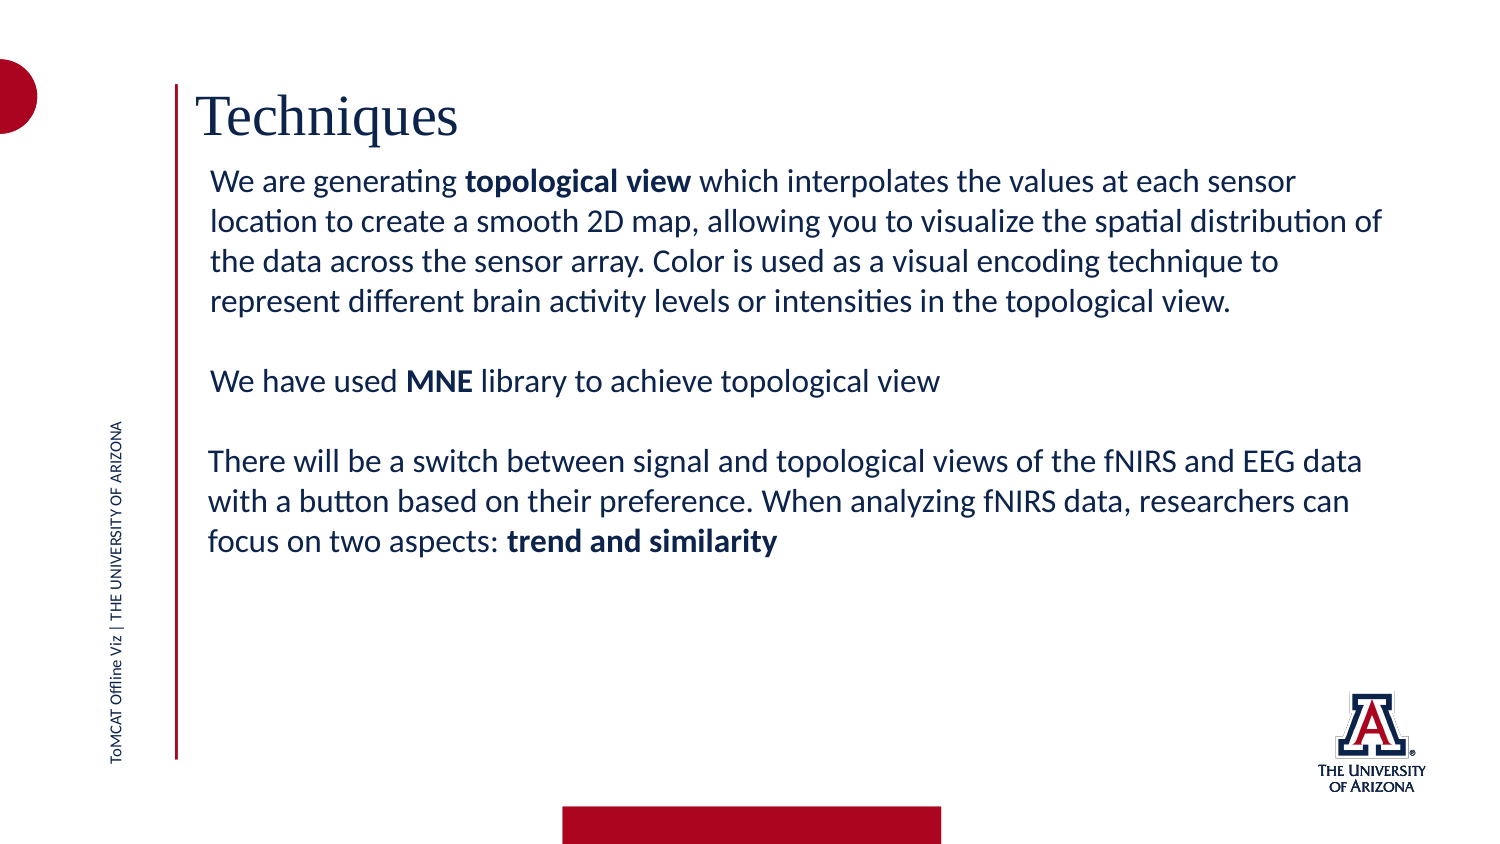

# Techniques
We are generating topological view which interpolates the values at each sensor location to create a smooth 2D map, allowing you to visualize the spatial distribution of the data across the sensor array. Color is used as a visual encoding technique to represent different brain activity levels or intensities in the topological view.
We have used MNE library to achieve topological view

There will be a switch between signal and topological views of the fNIRS and EEG data with a button based on their preference. When analyzing fNIRS data, researchers can focus on two aspects: trend and similarity
ToMCAT Offline Viz | THE UNIVERSITY OF ARIZONA